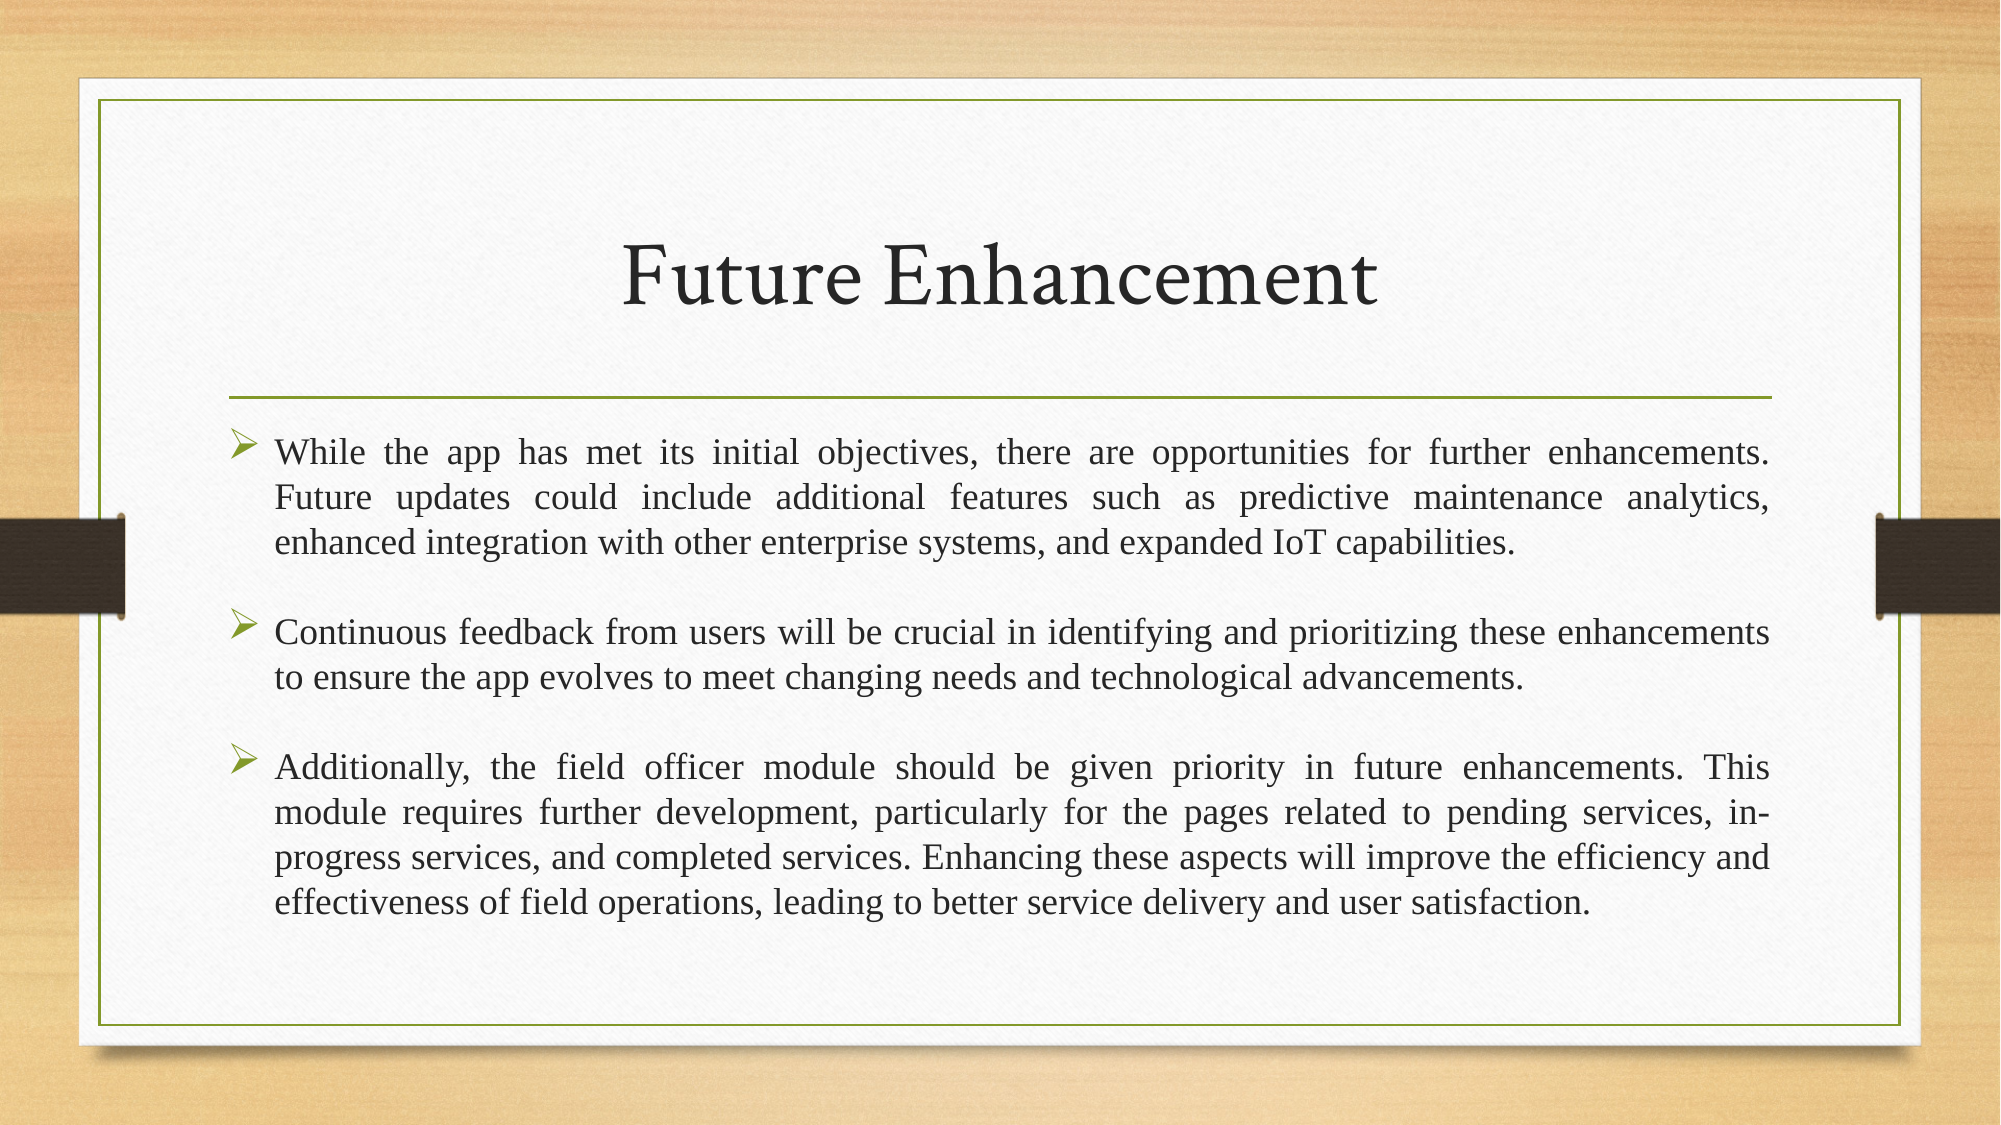

# Future Enhancement
While the app has met its initial objectives, there are opportunities for further enhancements. Future updates could include additional features such as predictive maintenance analytics, enhanced integration with other enterprise systems, and expanded IoT capabilities.

Continuous feedback from users will be crucial in identifying and prioritizing these enhancements to ensure the app evolves to meet changing needs and technological advancements.

Additionally, the field officer module should be given priority in future enhancements. This module requires further development, particularly for the pages related to pending services, in-progress services, and completed services. Enhancing these aspects will improve the efficiency and effectiveness of field operations, leading to better service delivery and user satisfaction.